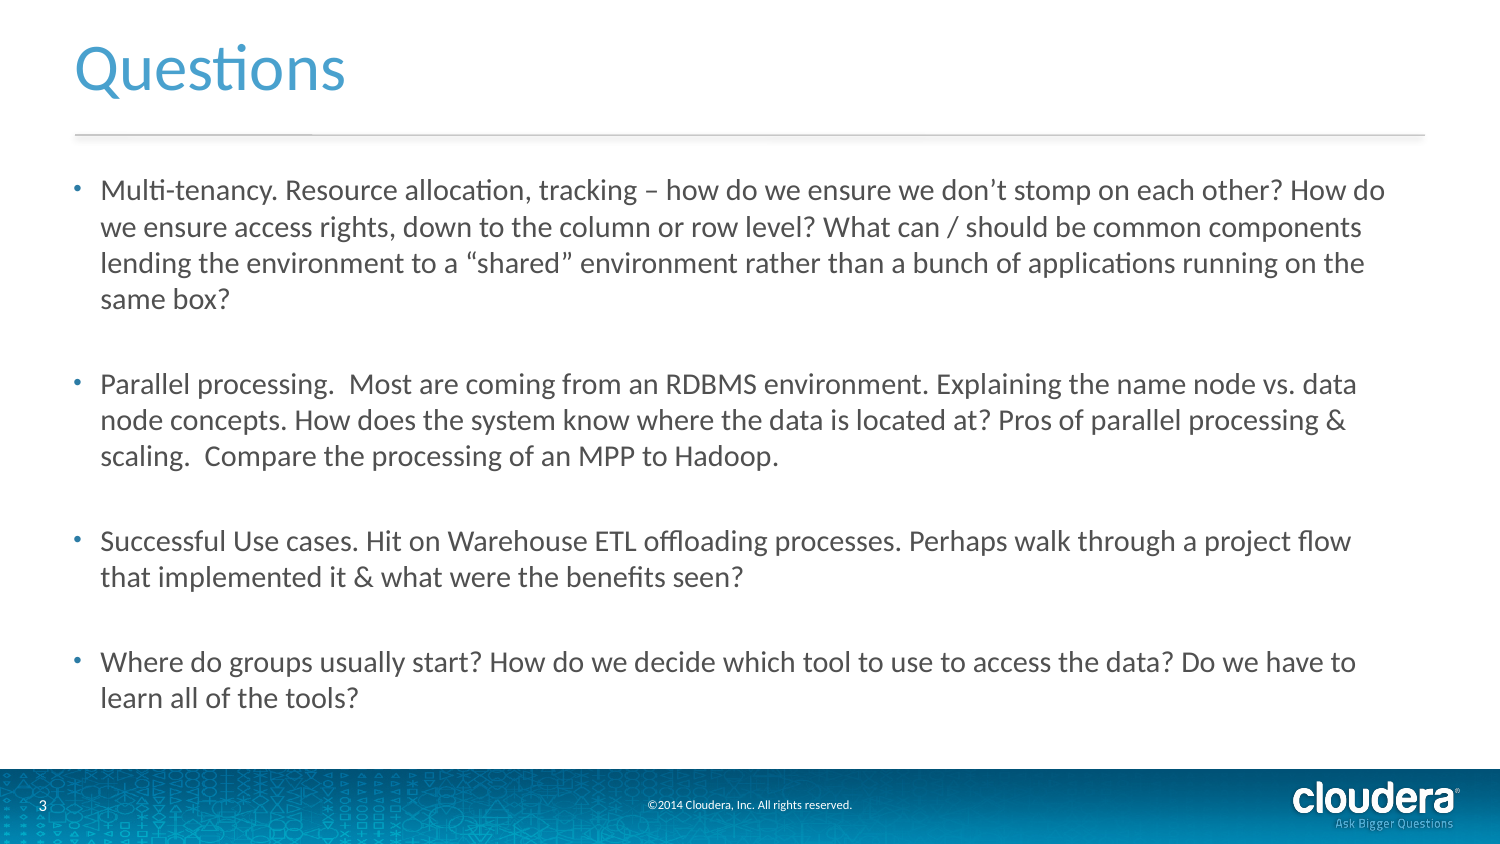

# Questions
Multi-tenancy. Resource allocation, tracking – how do we ensure we don’t stomp on each other? How do we ensure access rights, down to the column or row level? What can / should be common components lending the environment to a “shared” environment rather than a bunch of applications running on the same box?

Parallel processing.  Most are coming from an RDBMS environment. Explaining the name node vs. data node concepts. How does the system know where the data is located at? Pros of parallel processing & scaling.  Compare the processing of an MPP to Hadoop.

Successful Use cases. Hit on Warehouse ETL offloading processes. Perhaps walk through a project flow that implemented it & what were the benefits seen?

Where do groups usually start? How do we decide which tool to use to access the data? Do we have to learn all of the tools?
©2014 Cloudera, Inc. All rights reserved.